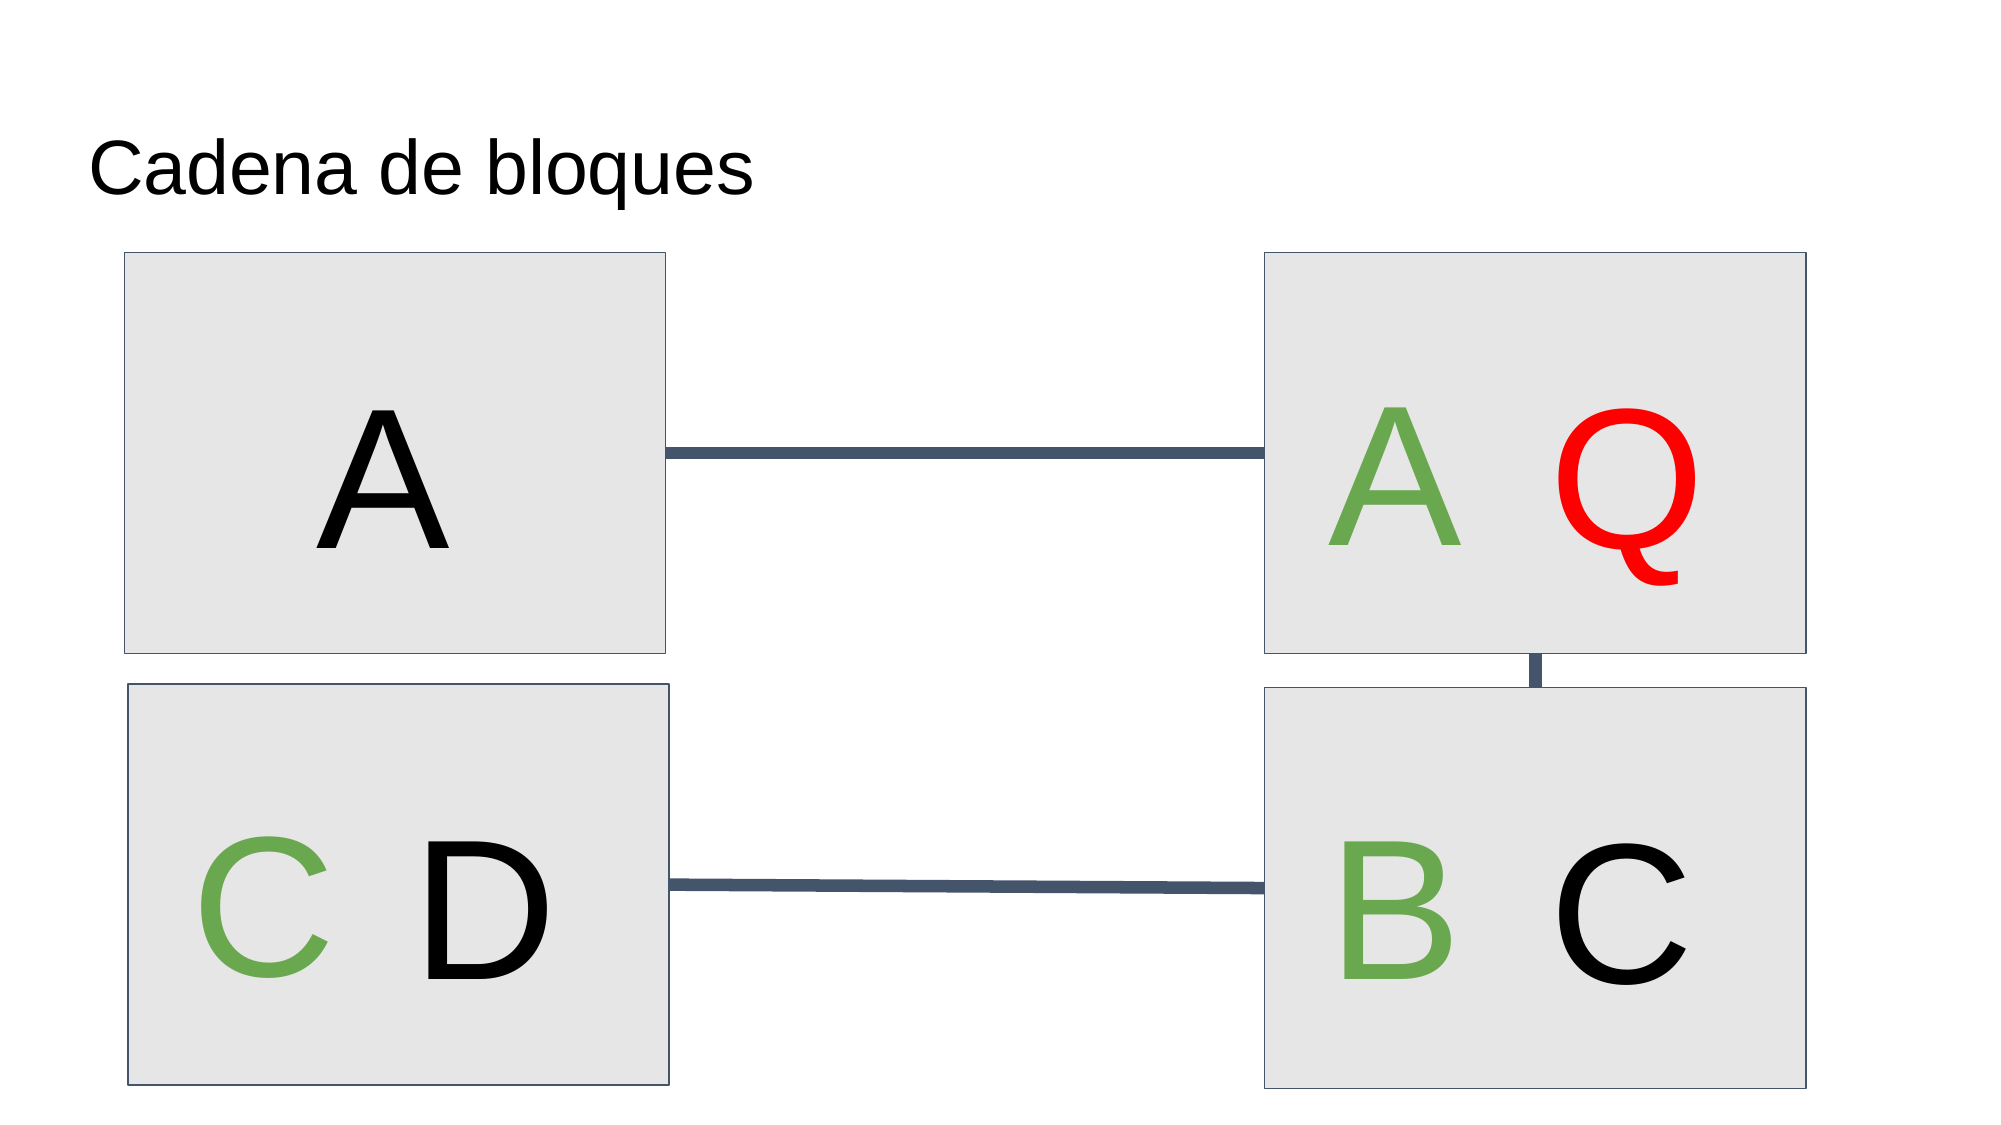

# Cadena de bloques

A
A
Q

C
D
B
C